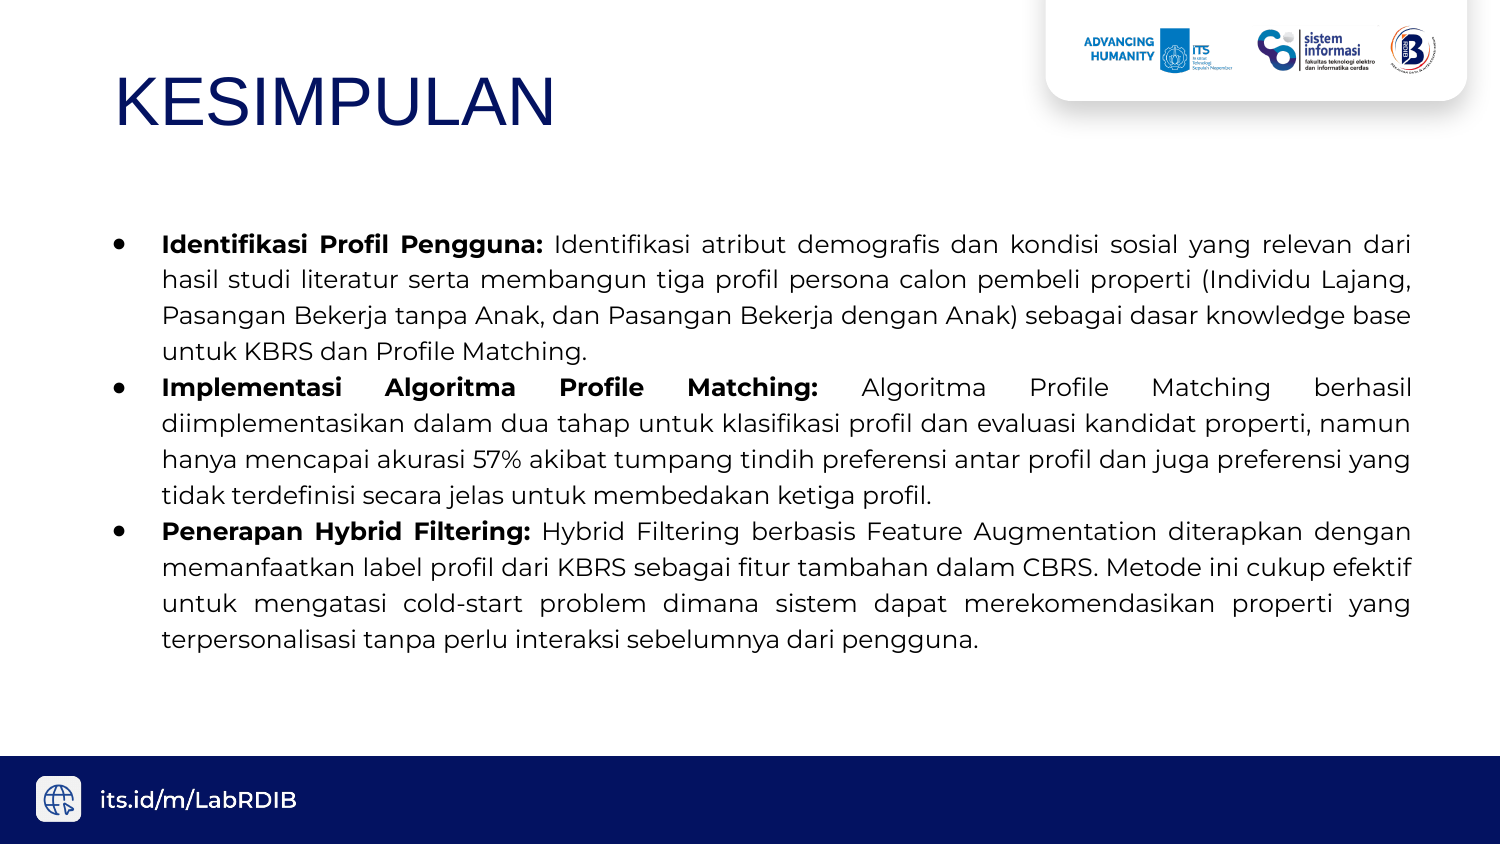

# KESIMPULAN
Identifikasi Profil Pengguna: Identifikasi atribut demografis dan kondisi sosial yang relevan dari hasil studi literatur serta membangun tiga profil persona calon pembeli properti (Individu Lajang, Pasangan Bekerja tanpa Anak, dan Pasangan Bekerja dengan Anak) sebagai dasar knowledge base untuk KBRS dan Profile Matching.
Implementasi Algoritma Profile Matching: Algoritma Profile Matching berhasil diimplementasikan dalam dua tahap untuk klasifikasi profil dan evaluasi kandidat properti, namun hanya mencapai akurasi 57% akibat tumpang tindih preferensi antar profil dan juga preferensi yang tidak terdefinisi secara jelas untuk membedakan ketiga profil.
Penerapan Hybrid Filtering: Hybrid Filtering berbasis Feature Augmentation diterapkan dengan memanfaatkan label profil dari KBRS sebagai fitur tambahan dalam CBRS. Metode ini cukup efektif untuk mengatasi cold-start problem dimana sistem dapat merekomendasikan properti yang terpersonalisasi tanpa perlu interaksi sebelumnya dari pengguna.